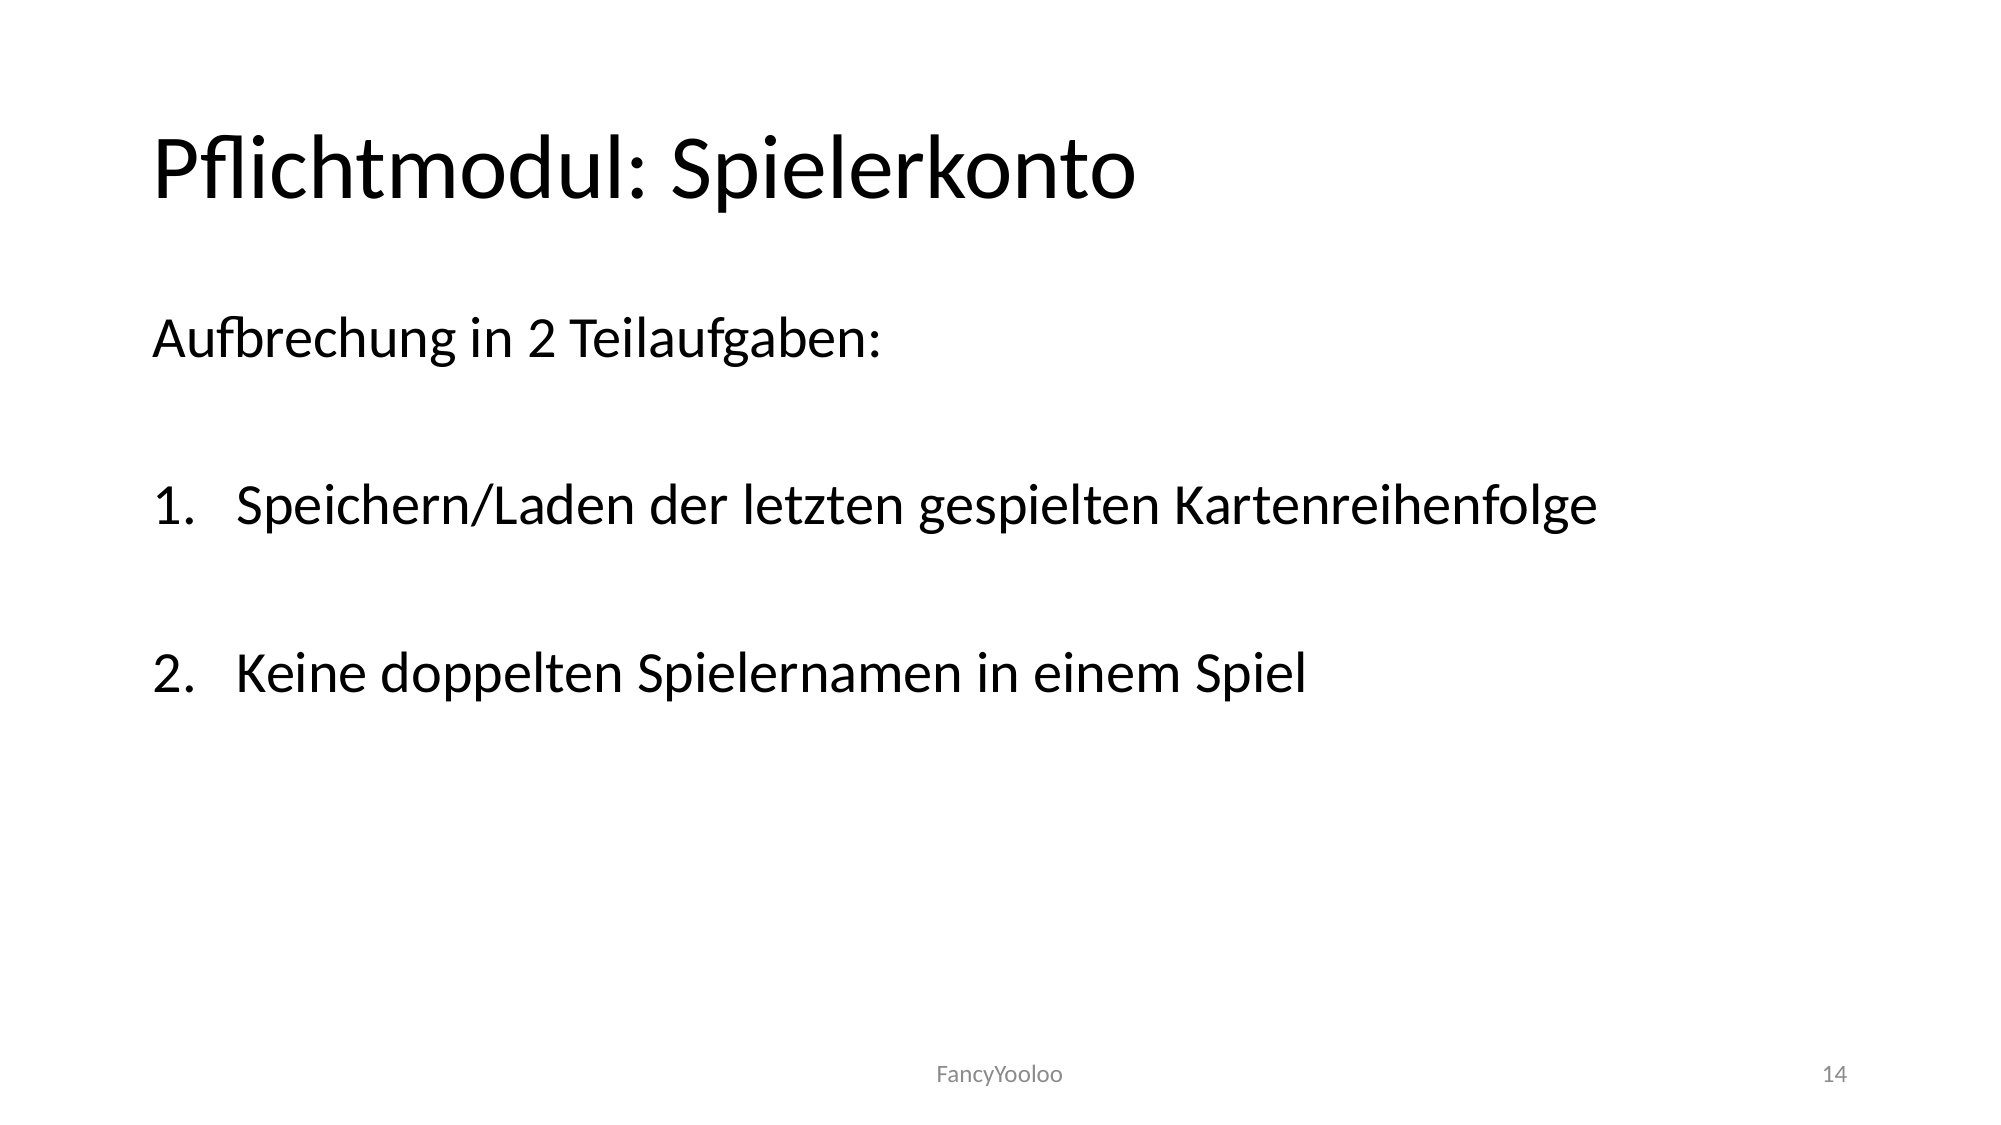

# Pflichtmodul: Spielerkonto
Aufbrechung in 2 Teilaufgaben:

Speichern/Laden der letzten gespielten Kartenreihenfolge

Keine doppelten Spielernamen in einem Spiel
FancyYooloo
14